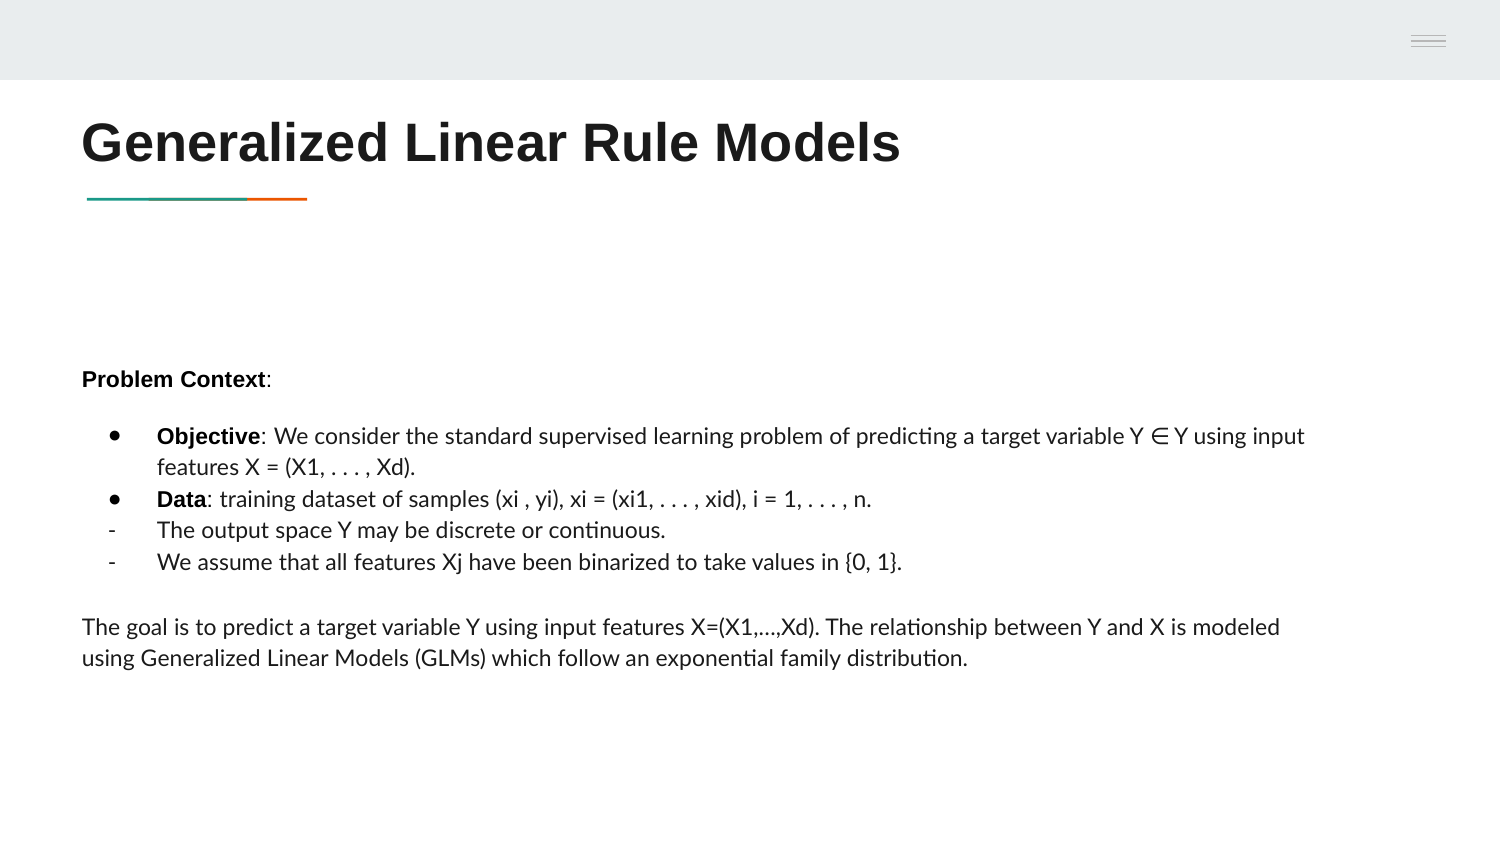

# Generalized Linear Rule Models
Problem Context:
Objective: We consider the standard supervised learning problem of predicting a target variable Y ∈ Y using input features X = (X1, . . . , Xd).
Data: training dataset of samples (xi , yi), xi = (xi1, . . . , xid), i = 1, . . . , n.
The output space Y may be discrete or continuous.
We assume that all features Xj have been binarized to take values in {0, 1}.
The goal is to predict a target variable Y using input features X=(X1,…,Xd). The relationship between Y and X is modeled using Generalized Linear Models (GLMs) which follow an exponential family distribution.